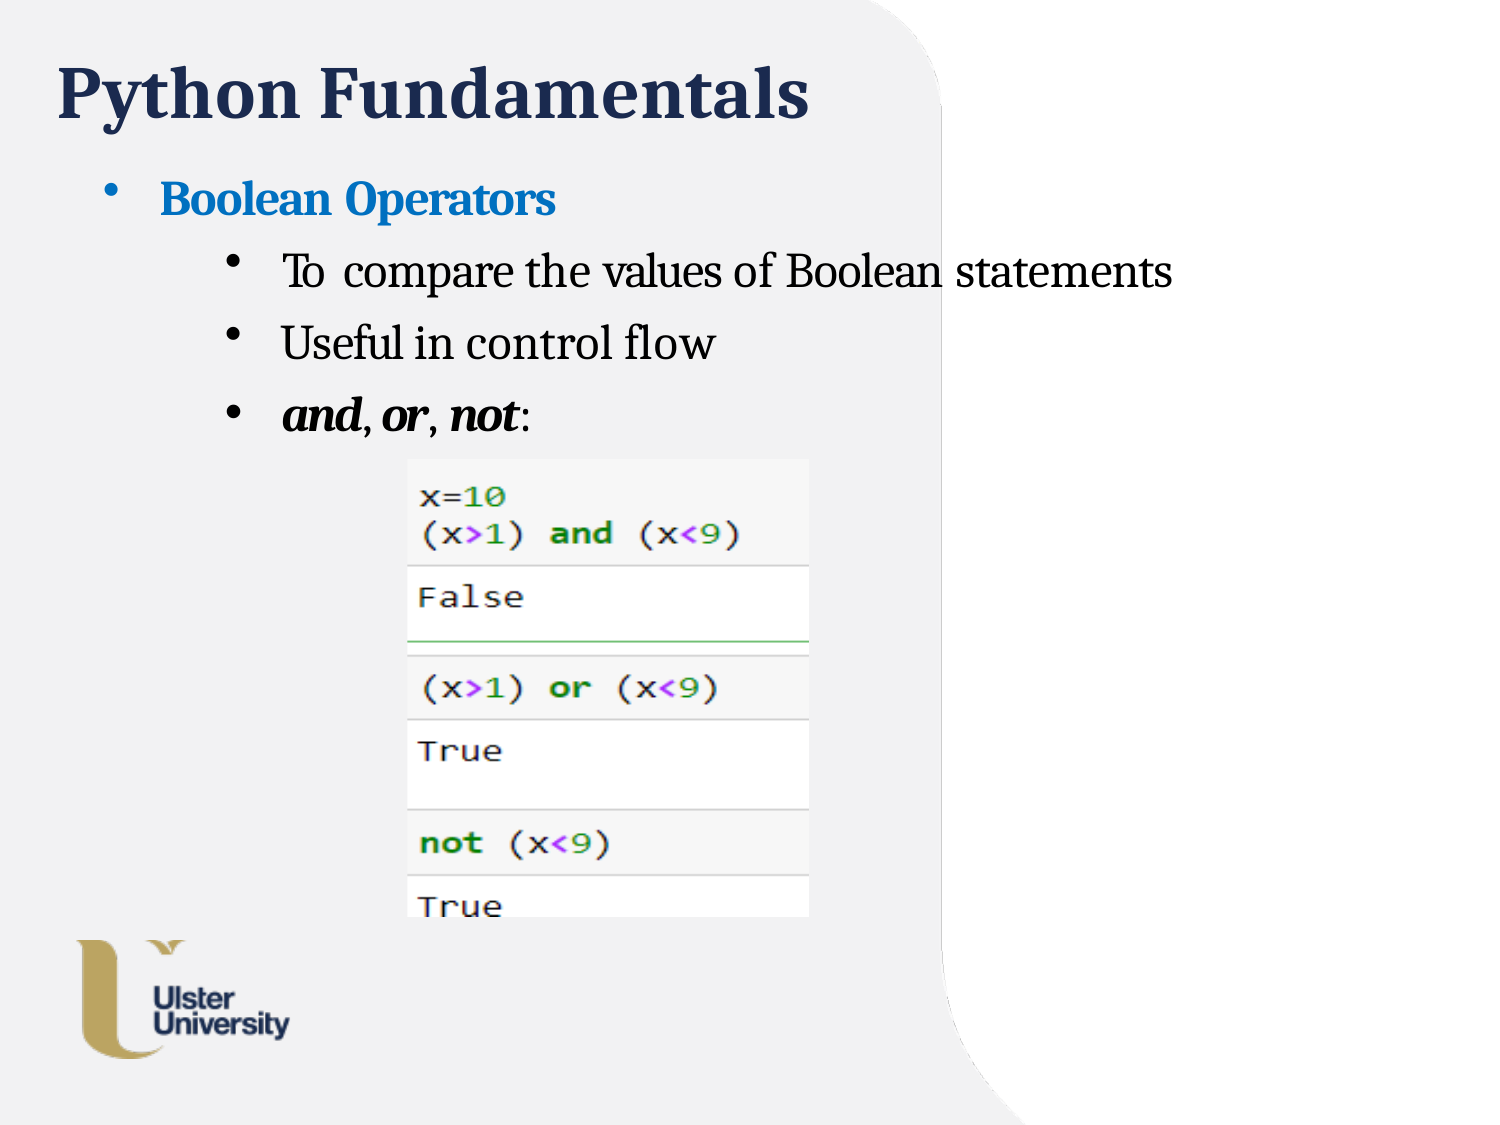

# Python Fundamentals
Boolean Operators
To  compare the values of Boolean statements
Useful in control flow
and, or, not: